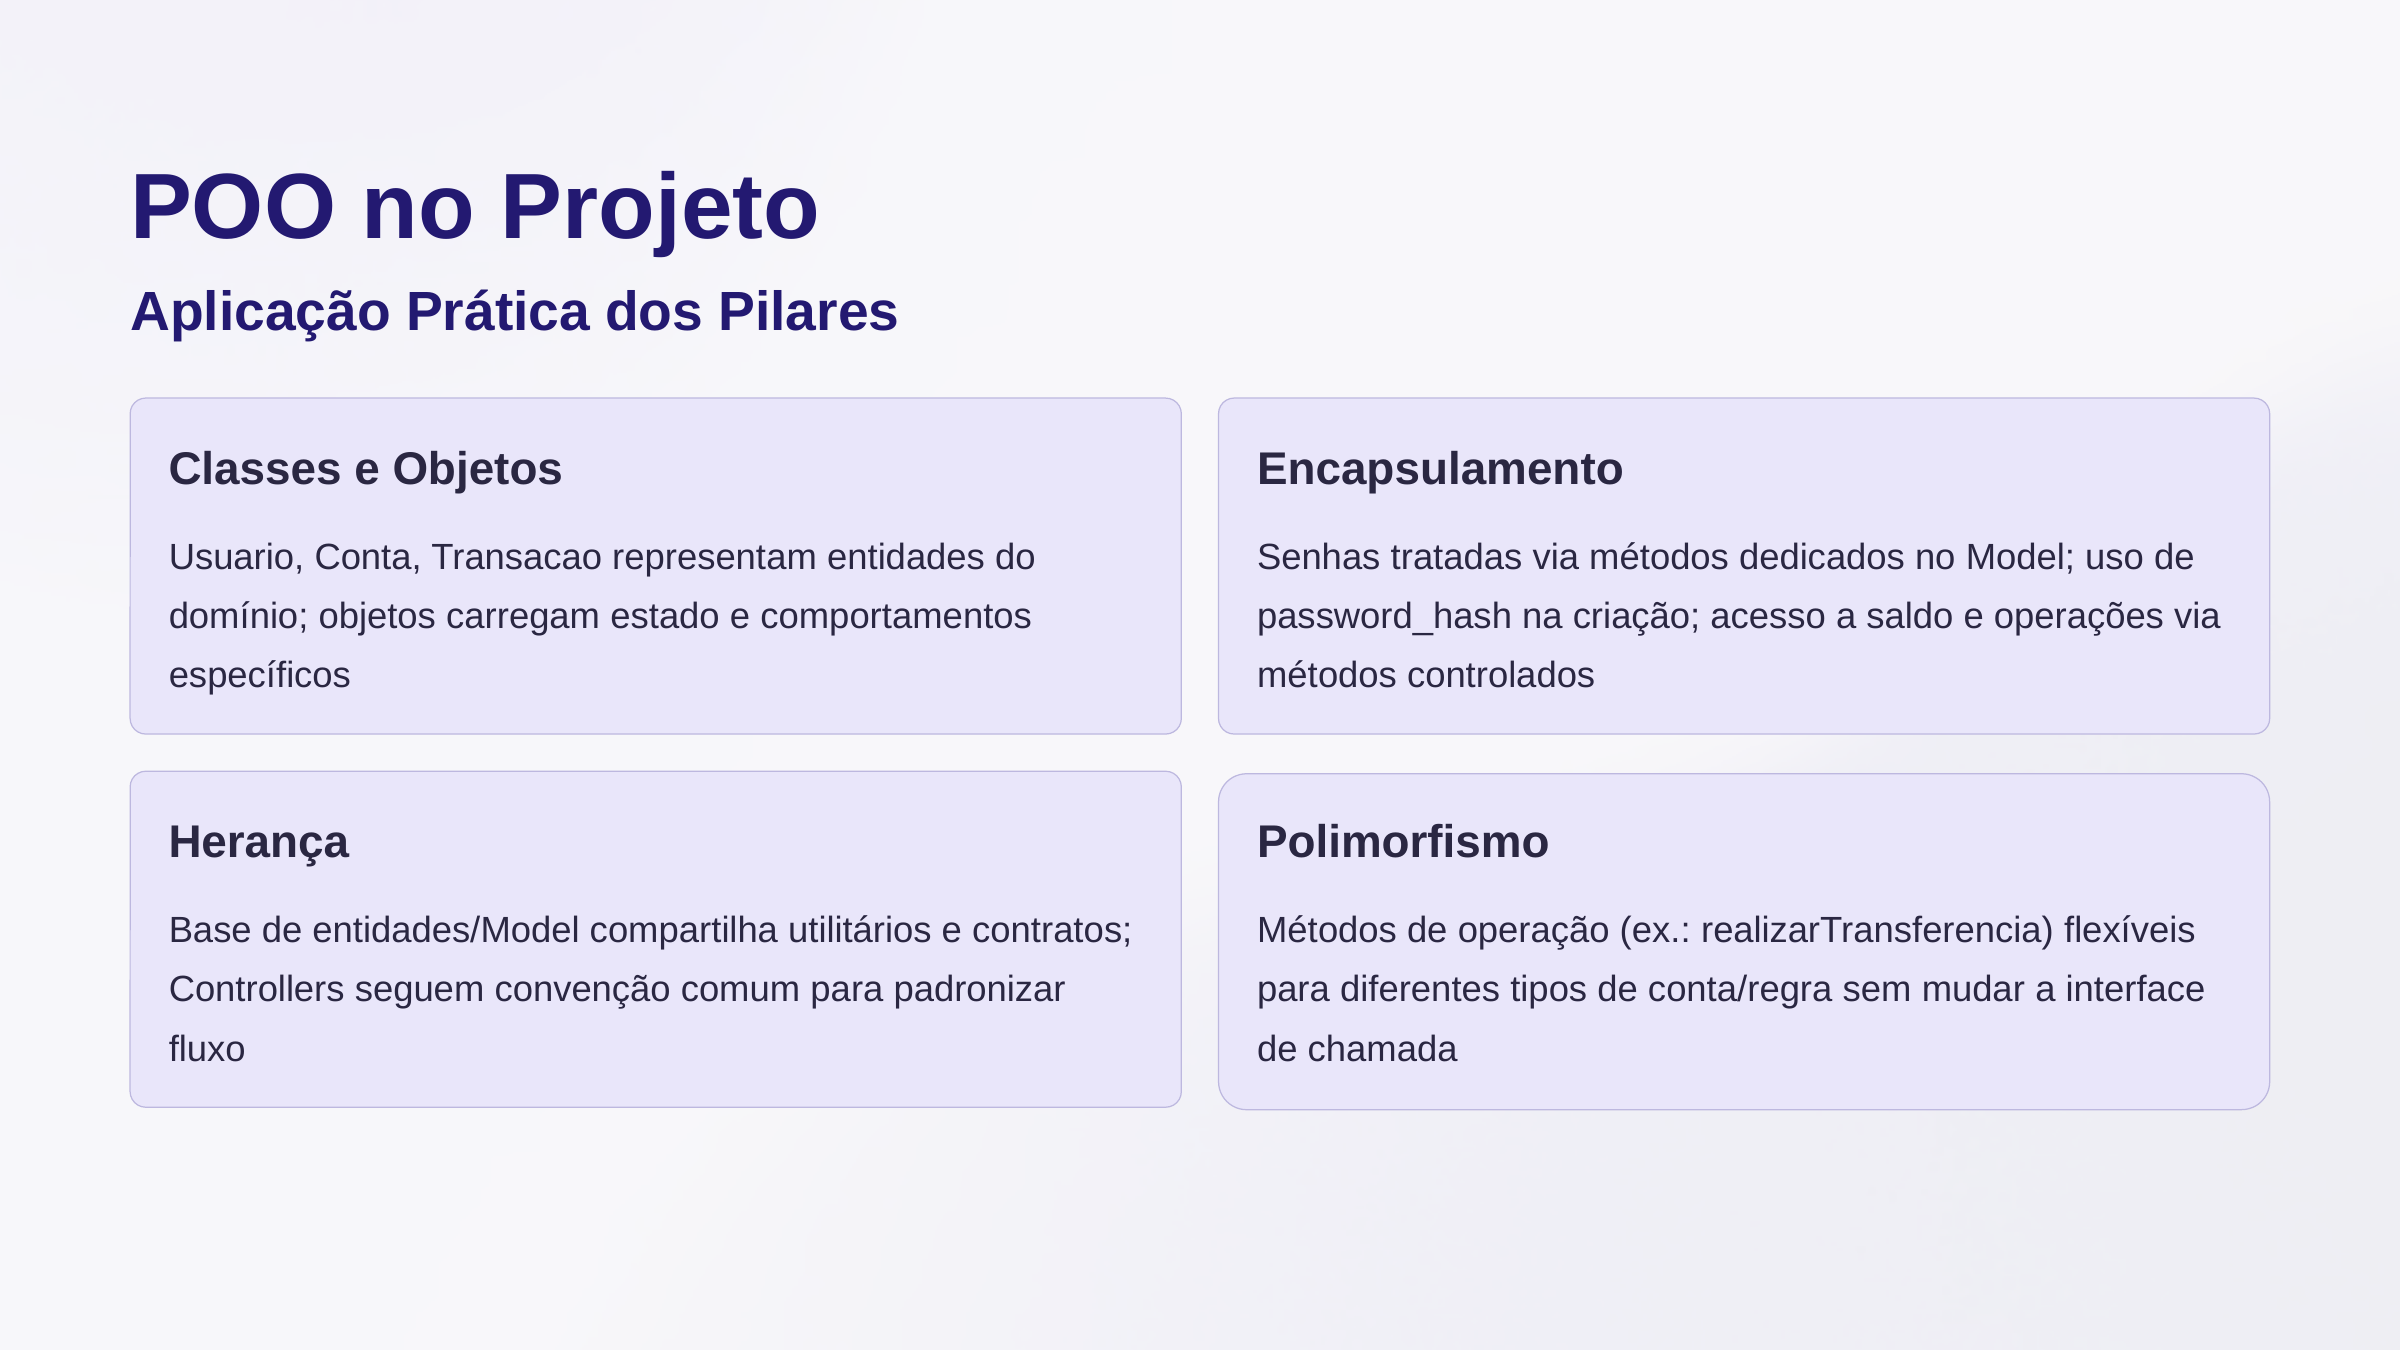

POO no Projeto
Aplicação Prática dos Pilares

Classes e Objetos
Encapsulamento
Usuario, Conta, Transacao representam entidades do domínio; objetos carregam estado e comportamentos específicos
Senhas tratadas via métodos dedicados no Model; uso de password_hash na criação; acesso a saldo e operações via métodos controlados

Herança
Polimorfismo
Base de entidades/Model compartilha utilitários e contratos; Controllers seguem convenção comum para padronizar fluxo
Métodos de operação (ex.: realizarTransferencia) flexíveis para diferentes tipos de conta/regra sem mudar a interface de chamada